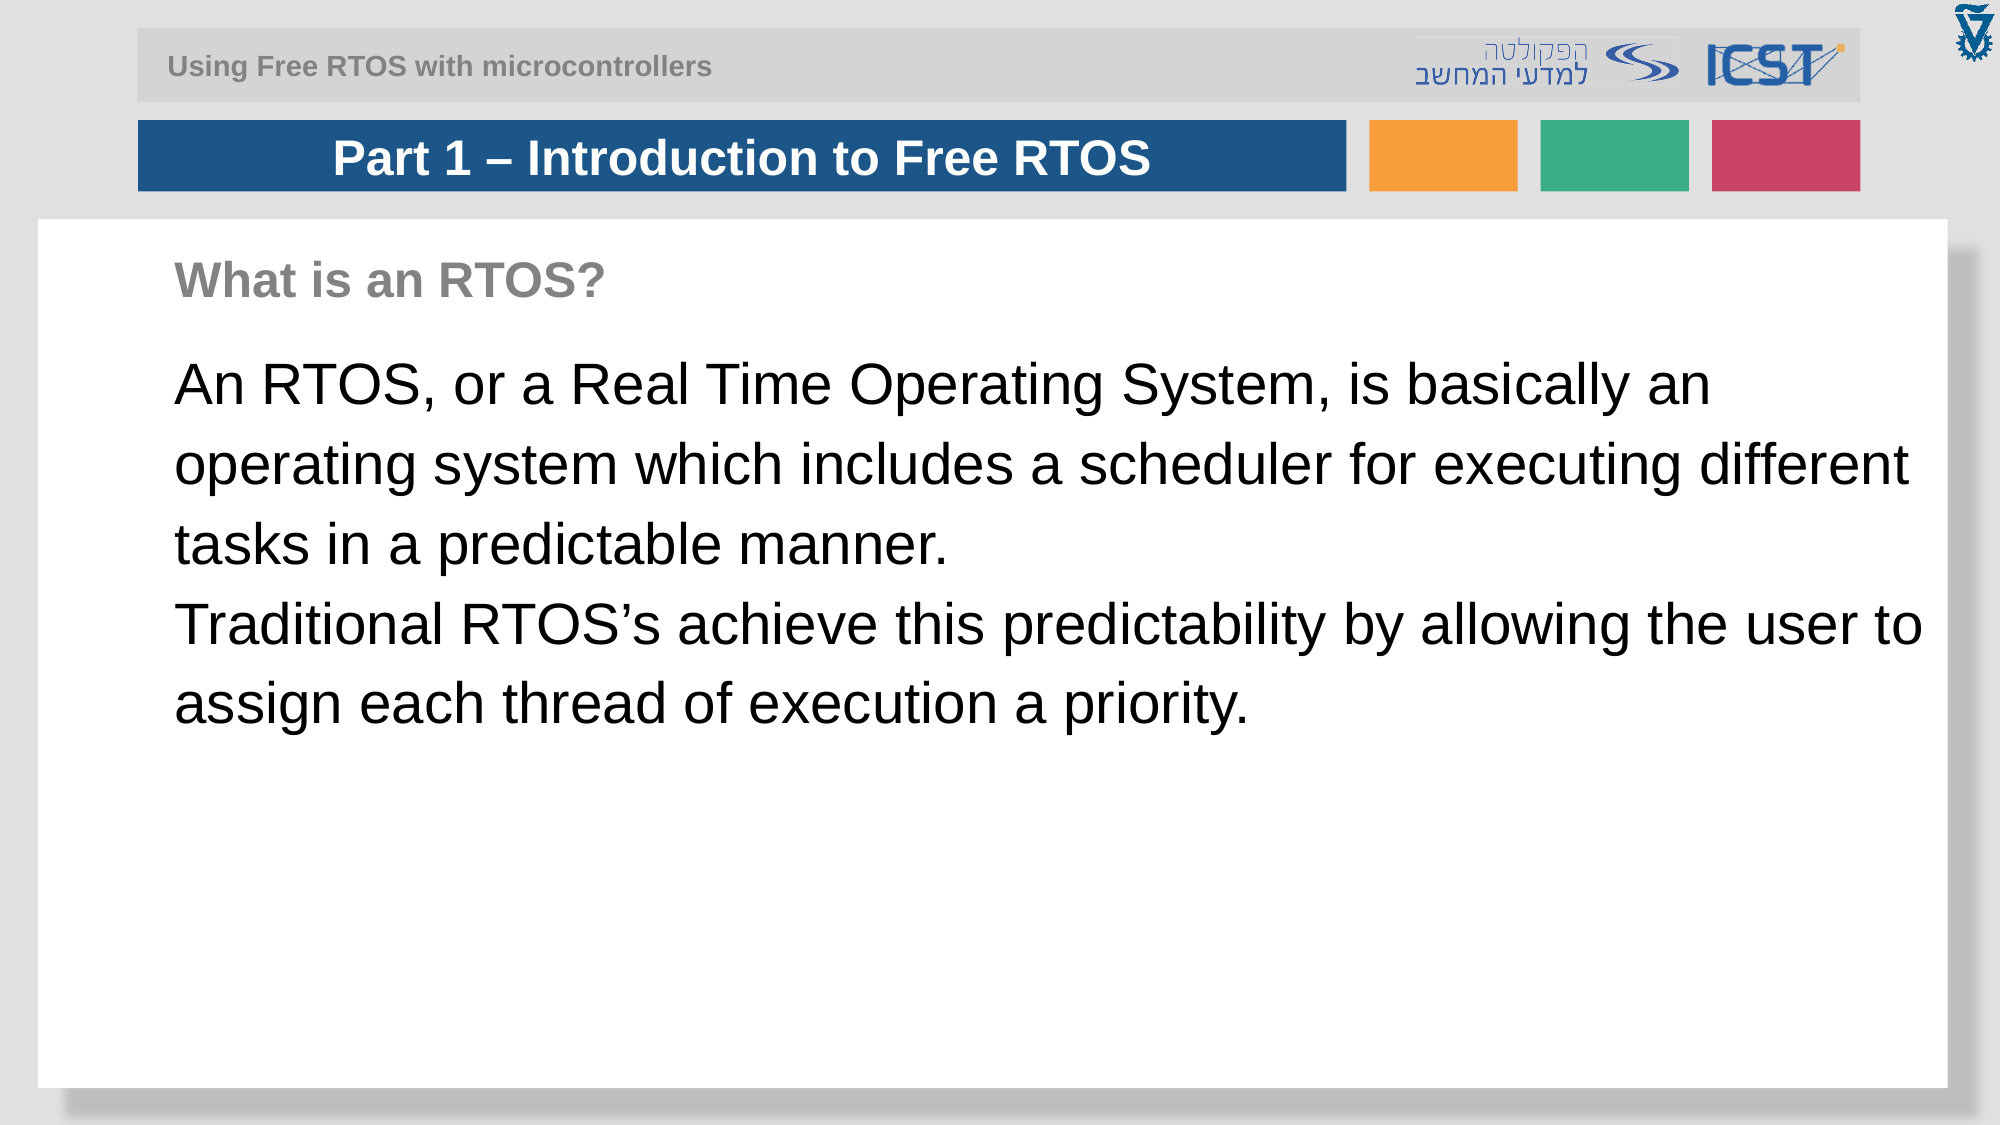

What is an RTOS?
An RTOS, or a Real Time Operating System, is basically an operating system which includes a scheduler for executing different tasks in a predictable manner.
Traditional RTOS’s achieve this predictability by allowing the user to assign each thread of execution a priority.